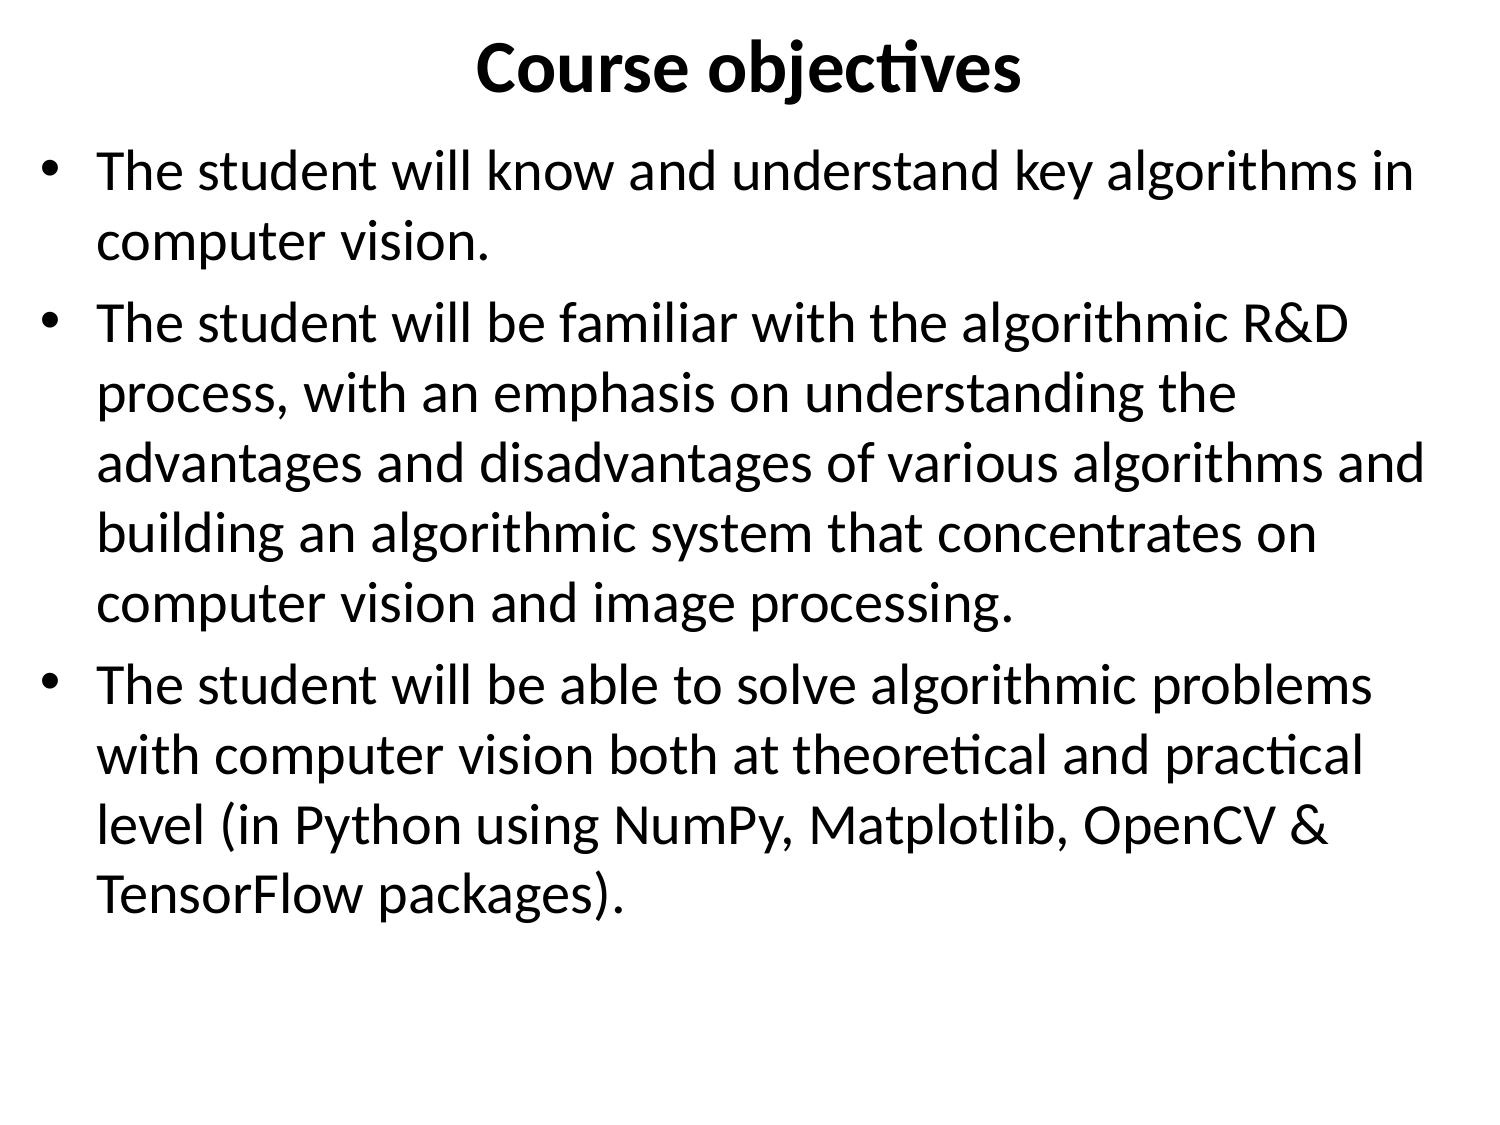

# Course objectives
The student will know and understand key algorithms in computer vision.
The student will be familiar with the algorithmic R&D process, with an emphasis on understanding the advantages and disadvantages of various algorithms and building an algorithmic system that concentrates on computer vision and image processing.
The student will be able to solve algorithmic problems with computer vision both at theoretical and practical level (in Python using NumPy, Matplotlib, OpenCV & TensorFlow packages).